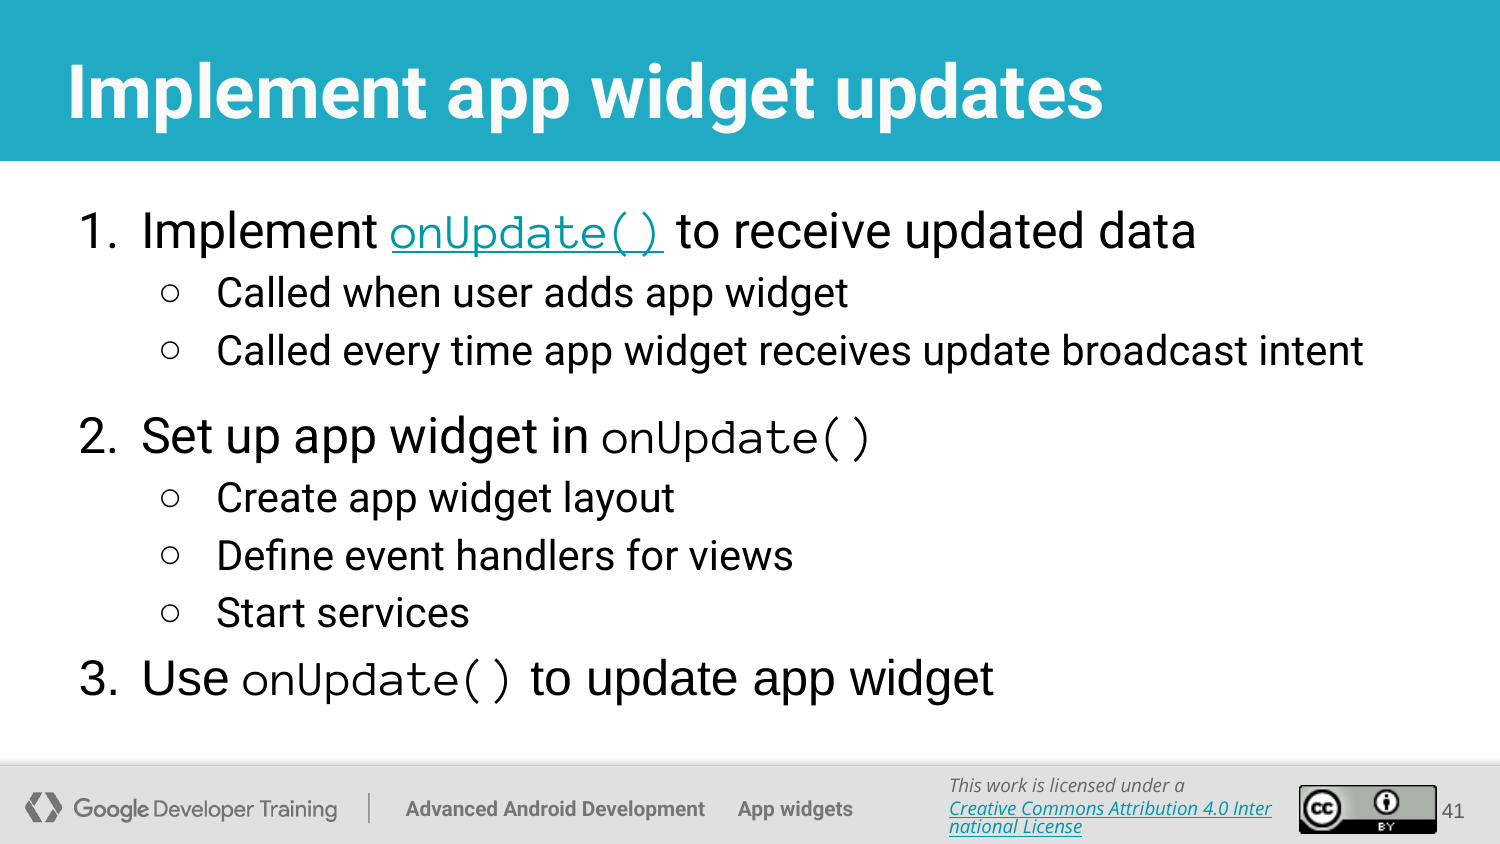

# Implement app widget updates
Implement onUpdate() to receive updated data
Called when user adds app widget
Called every time app widget receives update broadcast intent
Set up app widget in onUpdate()
Create app widget layout
Define event handlers for views
Start services
Use onUpdate() to update app widget
41